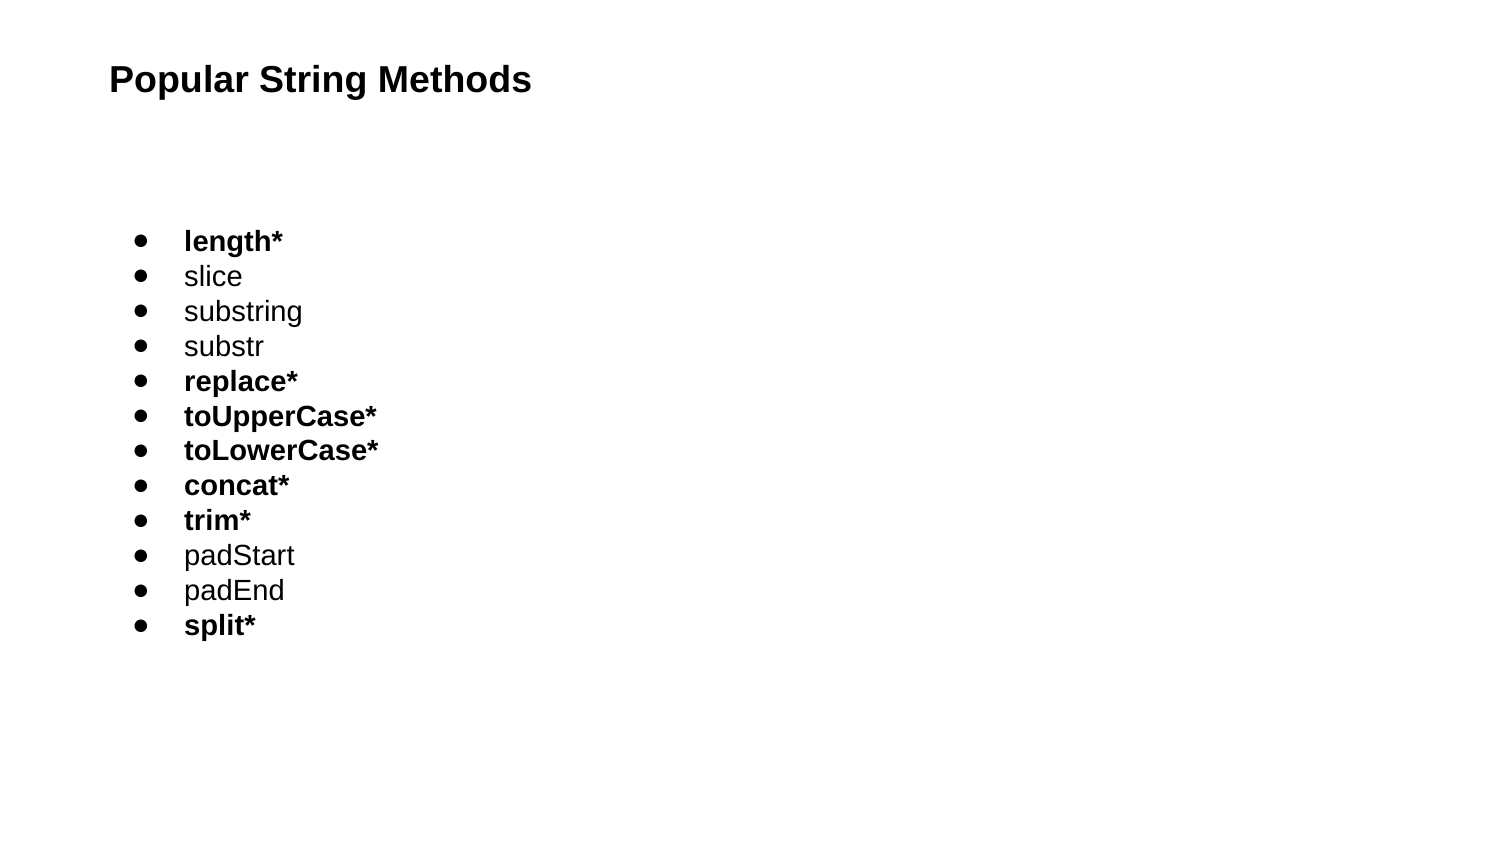

Popular String Methods

length*
slice
substring
substr
replace*
toUpperCase*
toLowerCase*
concat*
trim*
padStart
padEnd
split*